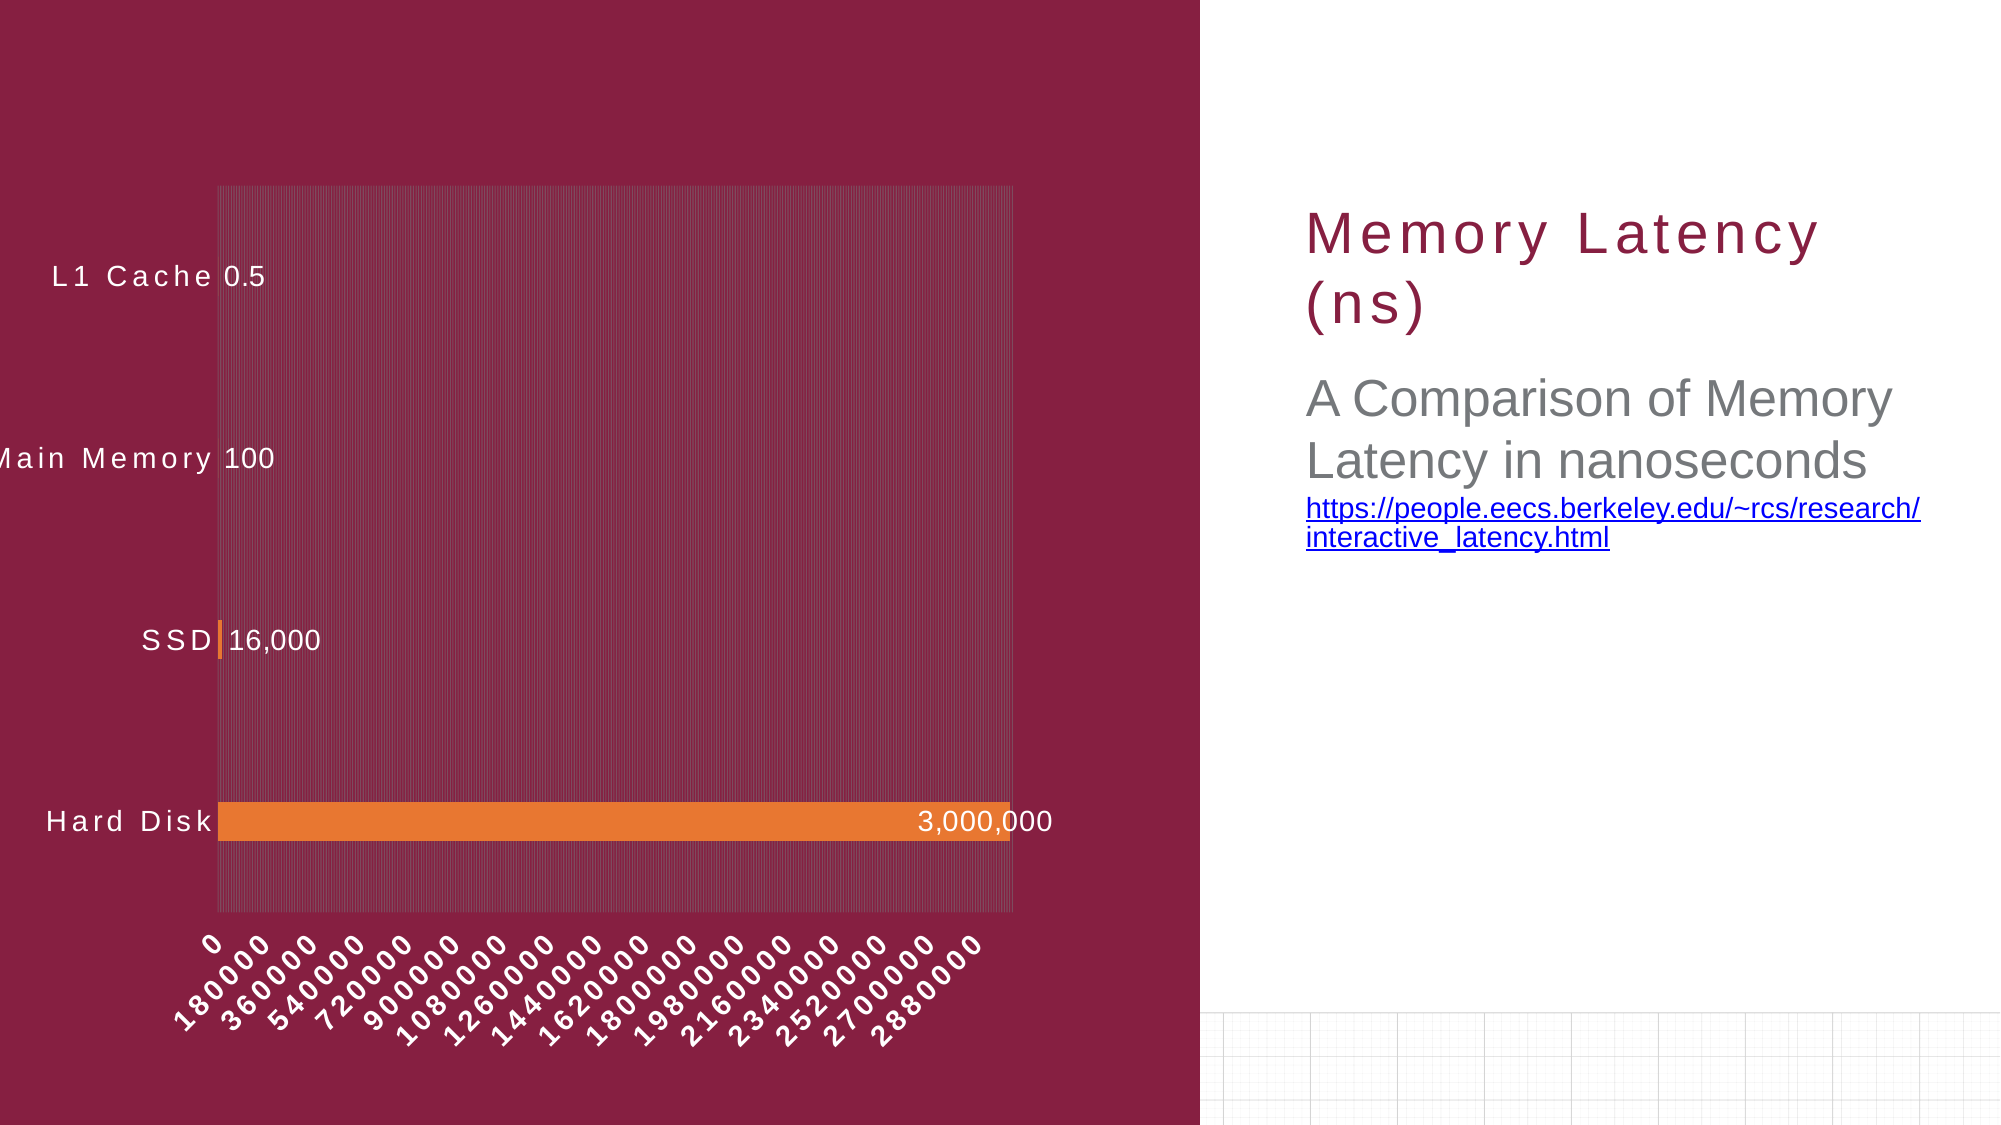

### Chart

| Category | Region 1 |
|---|---|
| L1 Cache | 0.5 |
| Main Memory | 100.0 |
| SSD | 16000.0 |
| Hard Disk | 3000000.0 |
Memory Latency (ns)
A Comparison of Memory Latency in nanoseconds
https://people.eecs.berkeley.edu/~rcs/research/interactive_latency.html